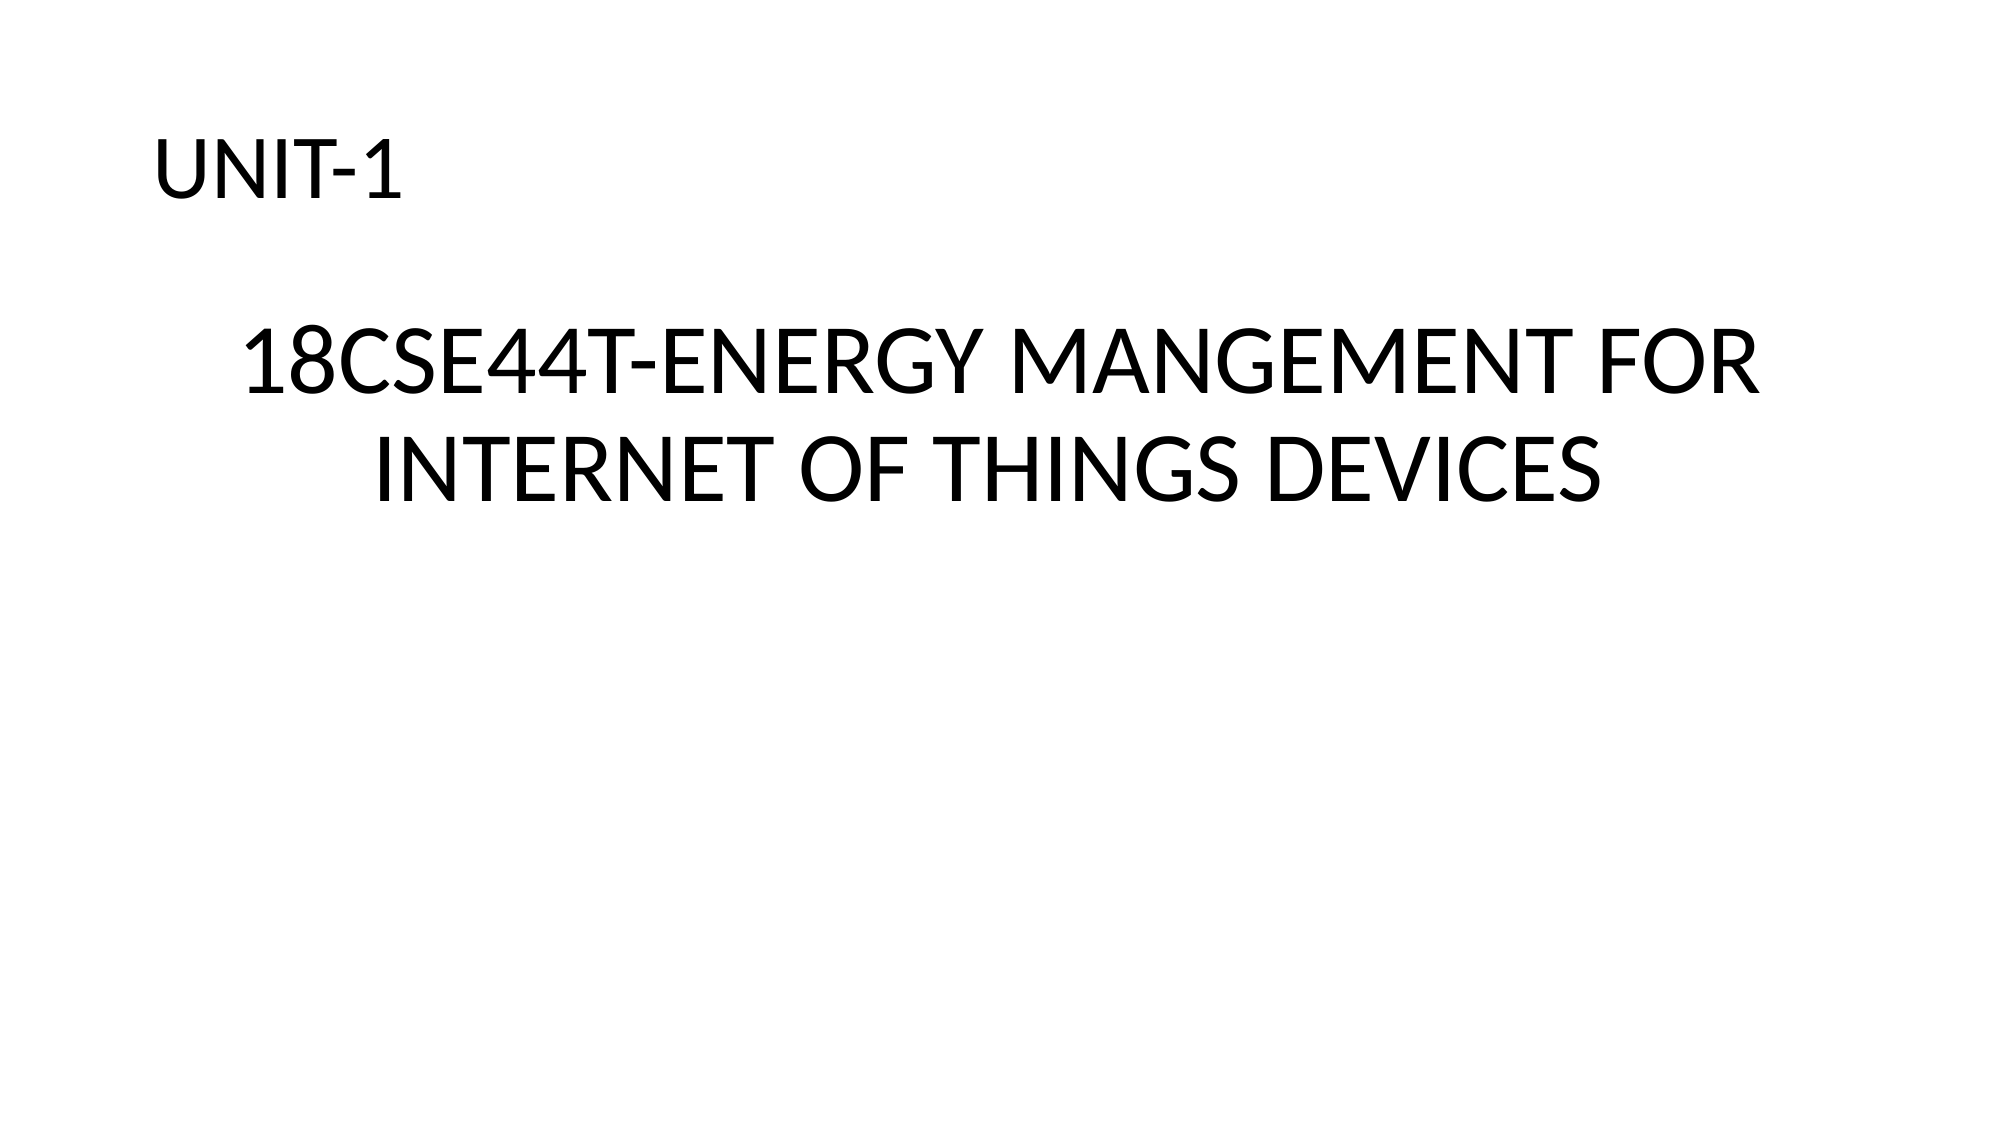

# UNIT-1
18CSE44T-ENERGY MANGEMENT FOR INTERNET OF THINGS DEVICES